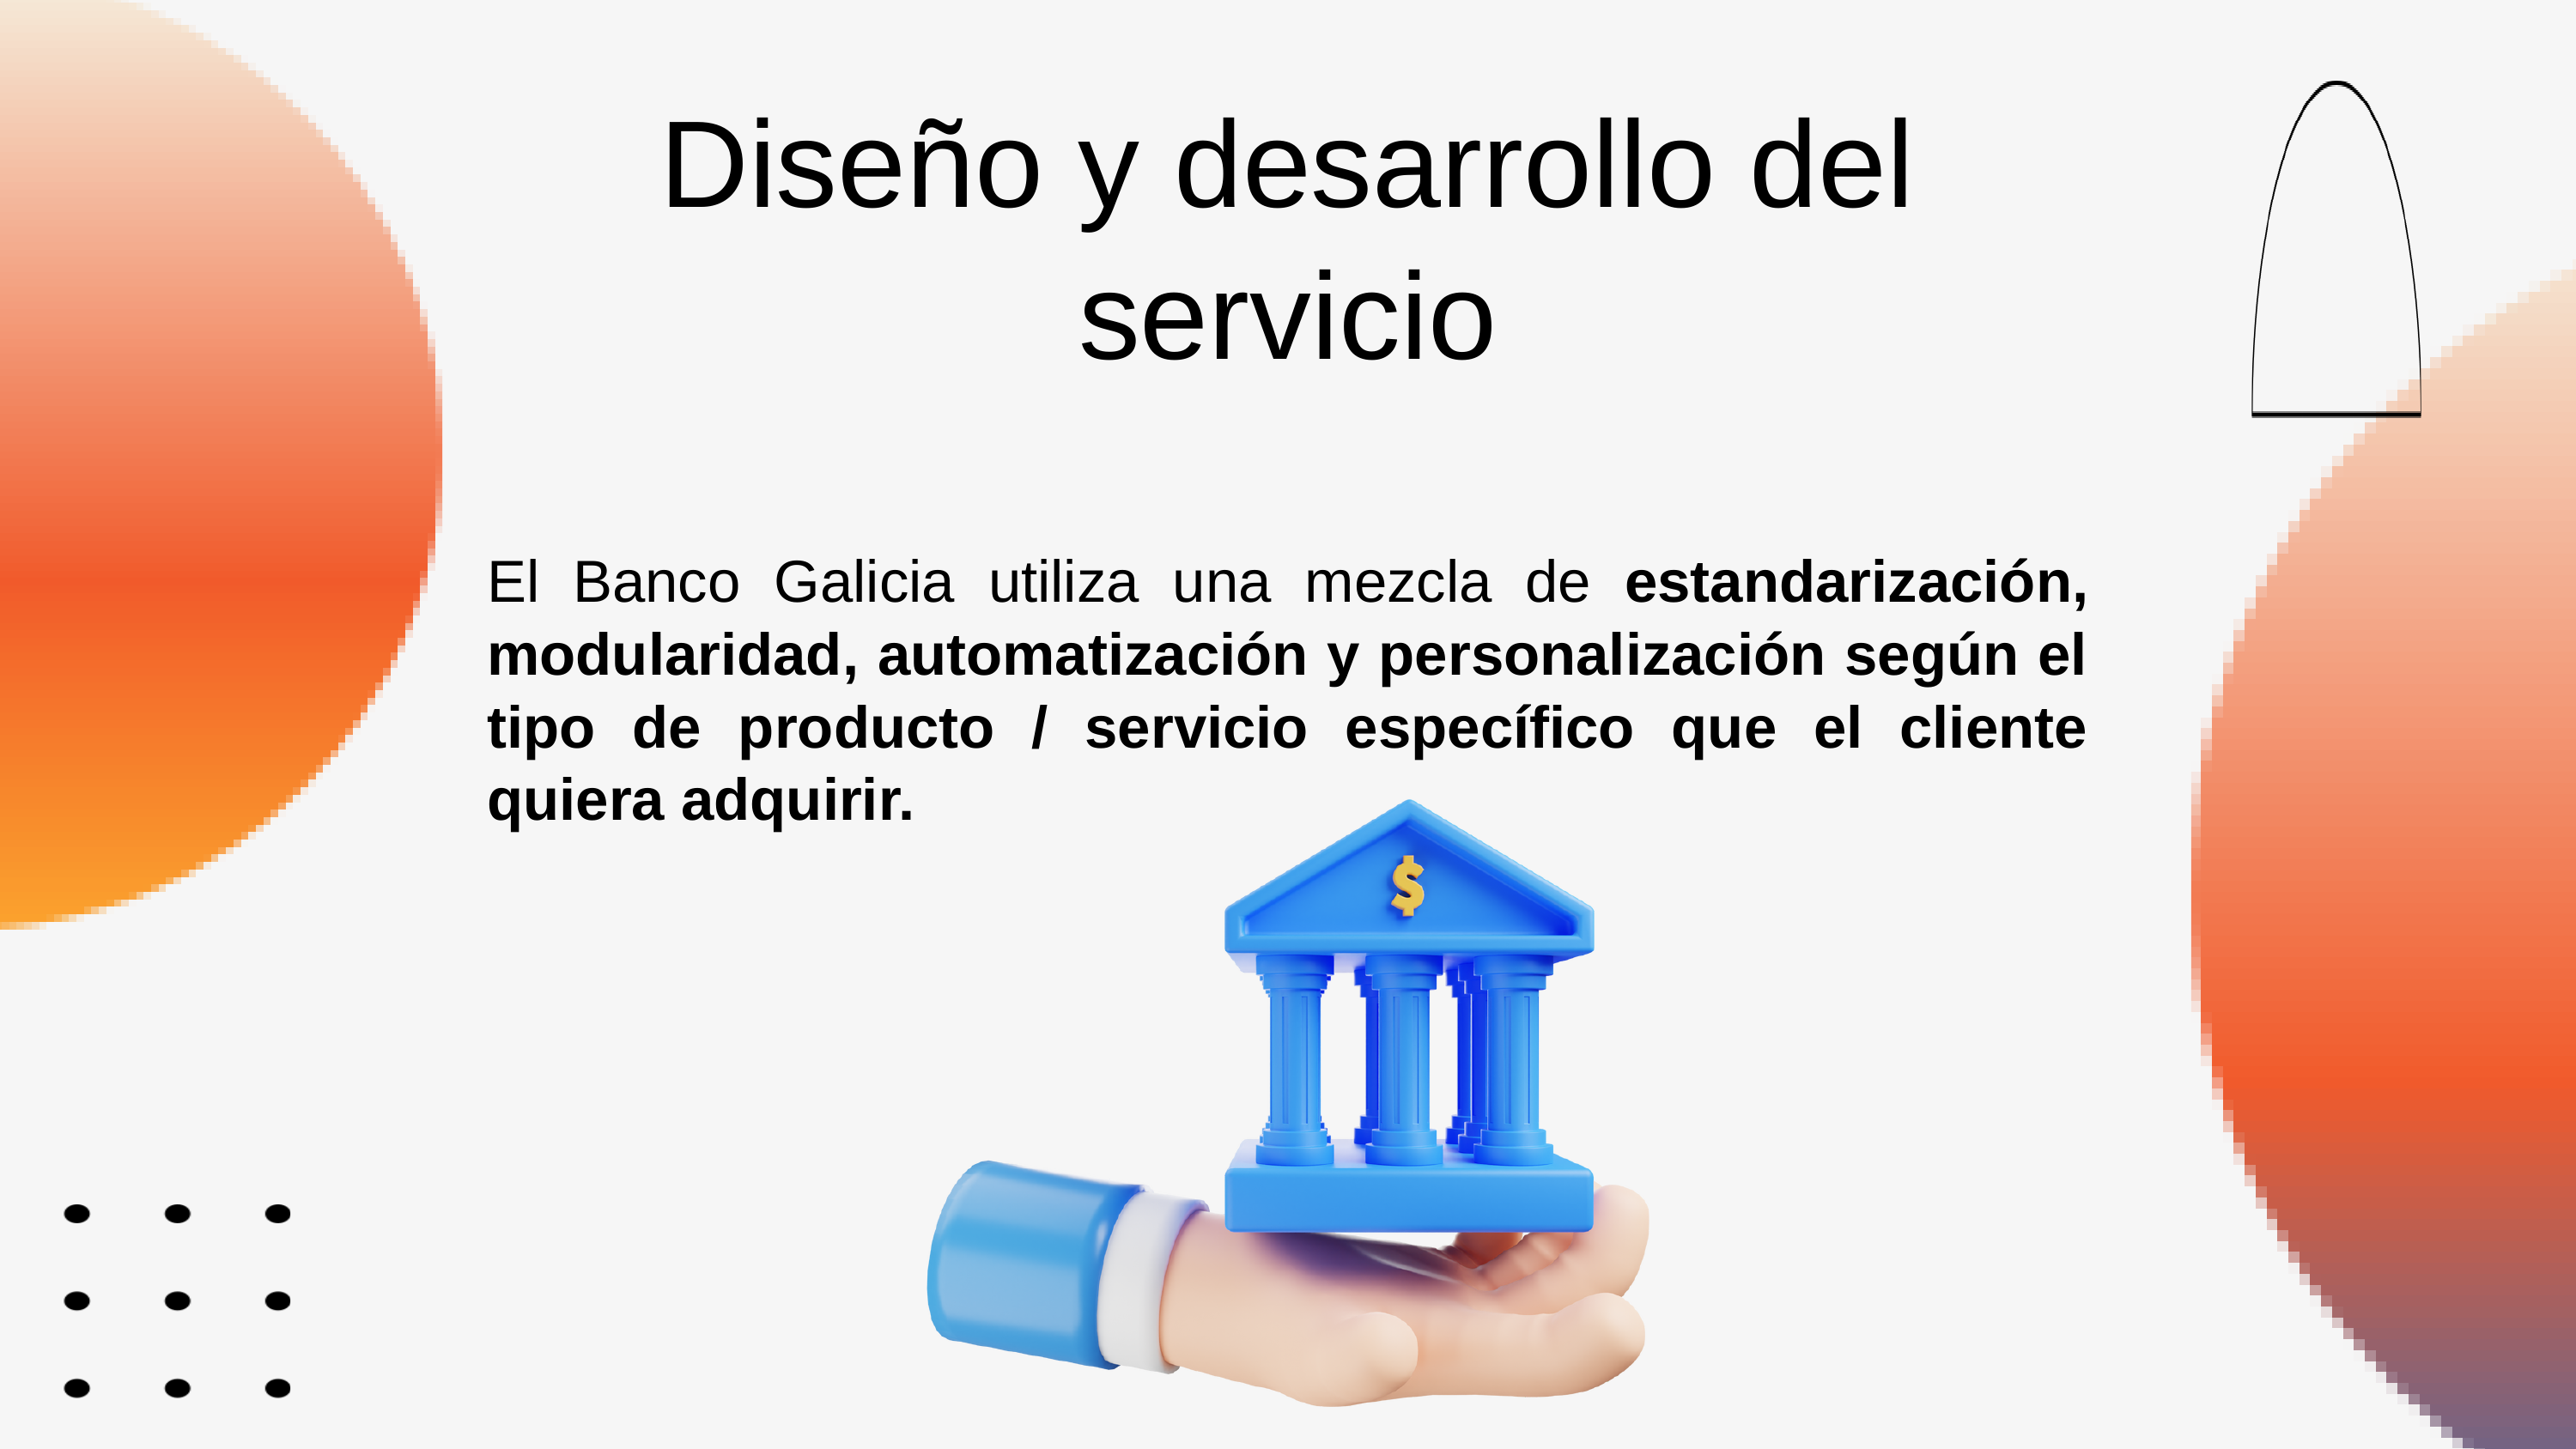

Diseño y desarrollo del servicio

El Banco Galicia utiliza una mezcla de estandarización, modularidad, automatización y personalización según el tipo de producto / servicio específico que el cliente quiera adquirir.